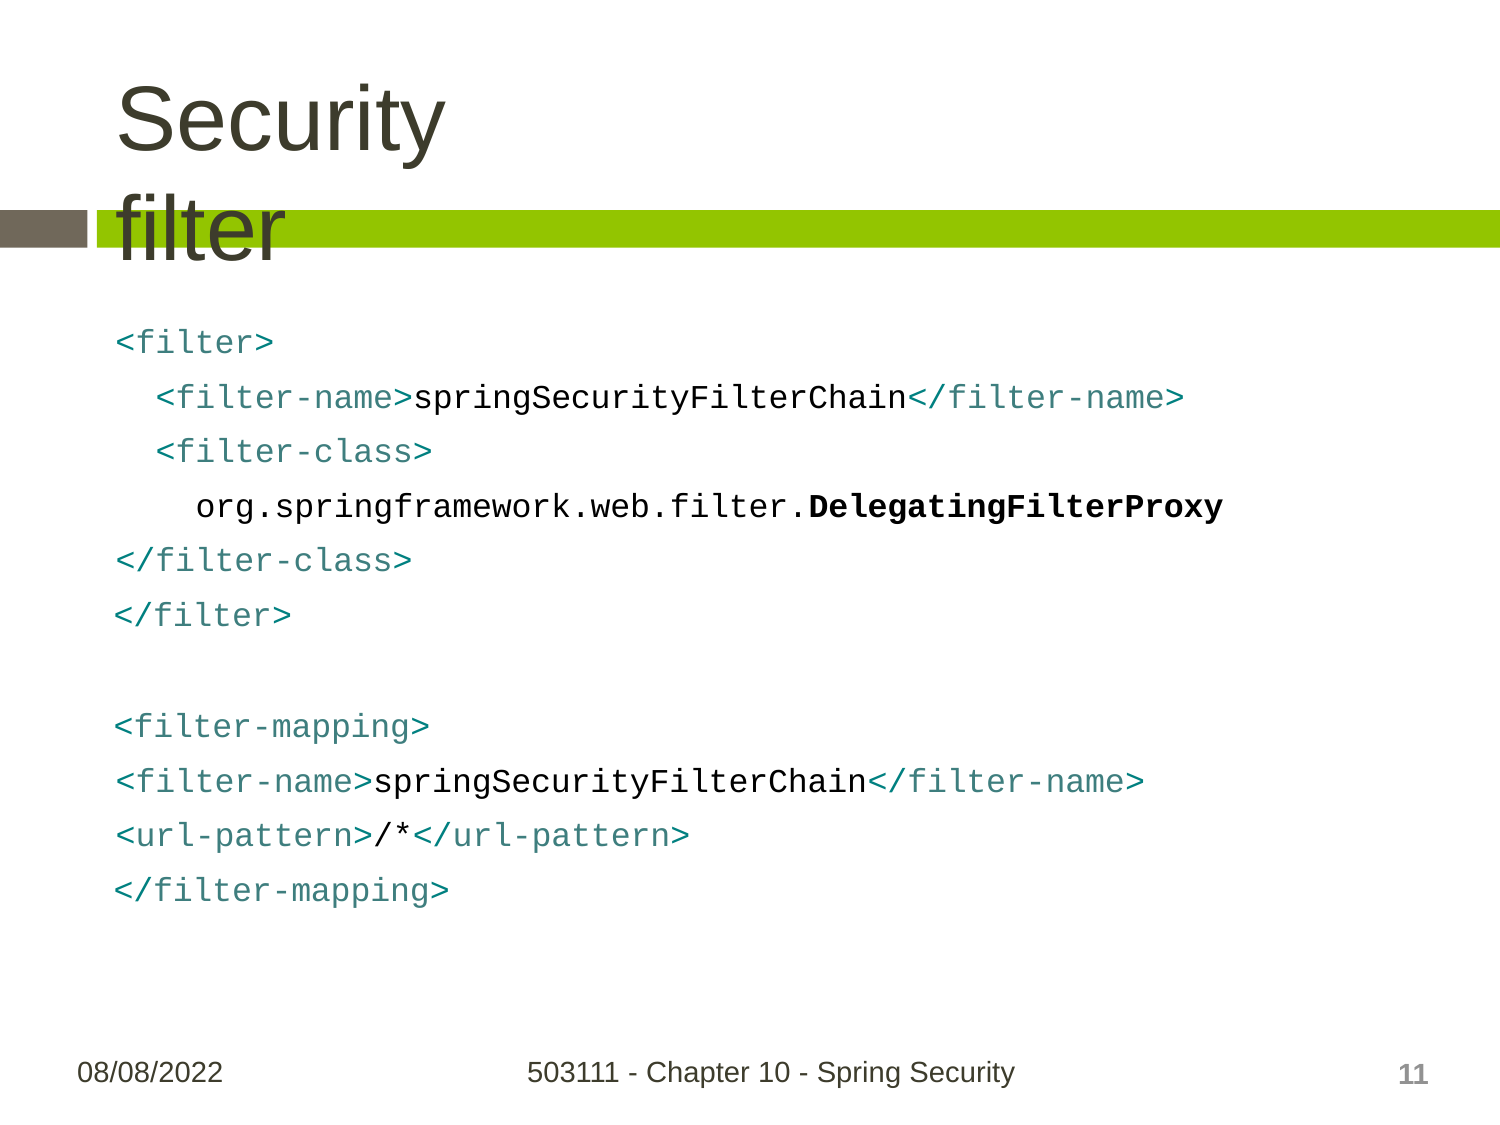

# Security filter
<filter>
<filter-name>springSecurityFilterChain</filter-name>
<filter-class> org.springframework.web.filter.DelegatingFilterProxy
</filter-class>
</filter>

<filter-mapping>
<filter-name>springSecurityFilterChain</filter-name>
<url-pattern>/*</url-pattern>
</filter-mapping>
11
08/08/2022
503111 - Chapter 10 - Spring Security